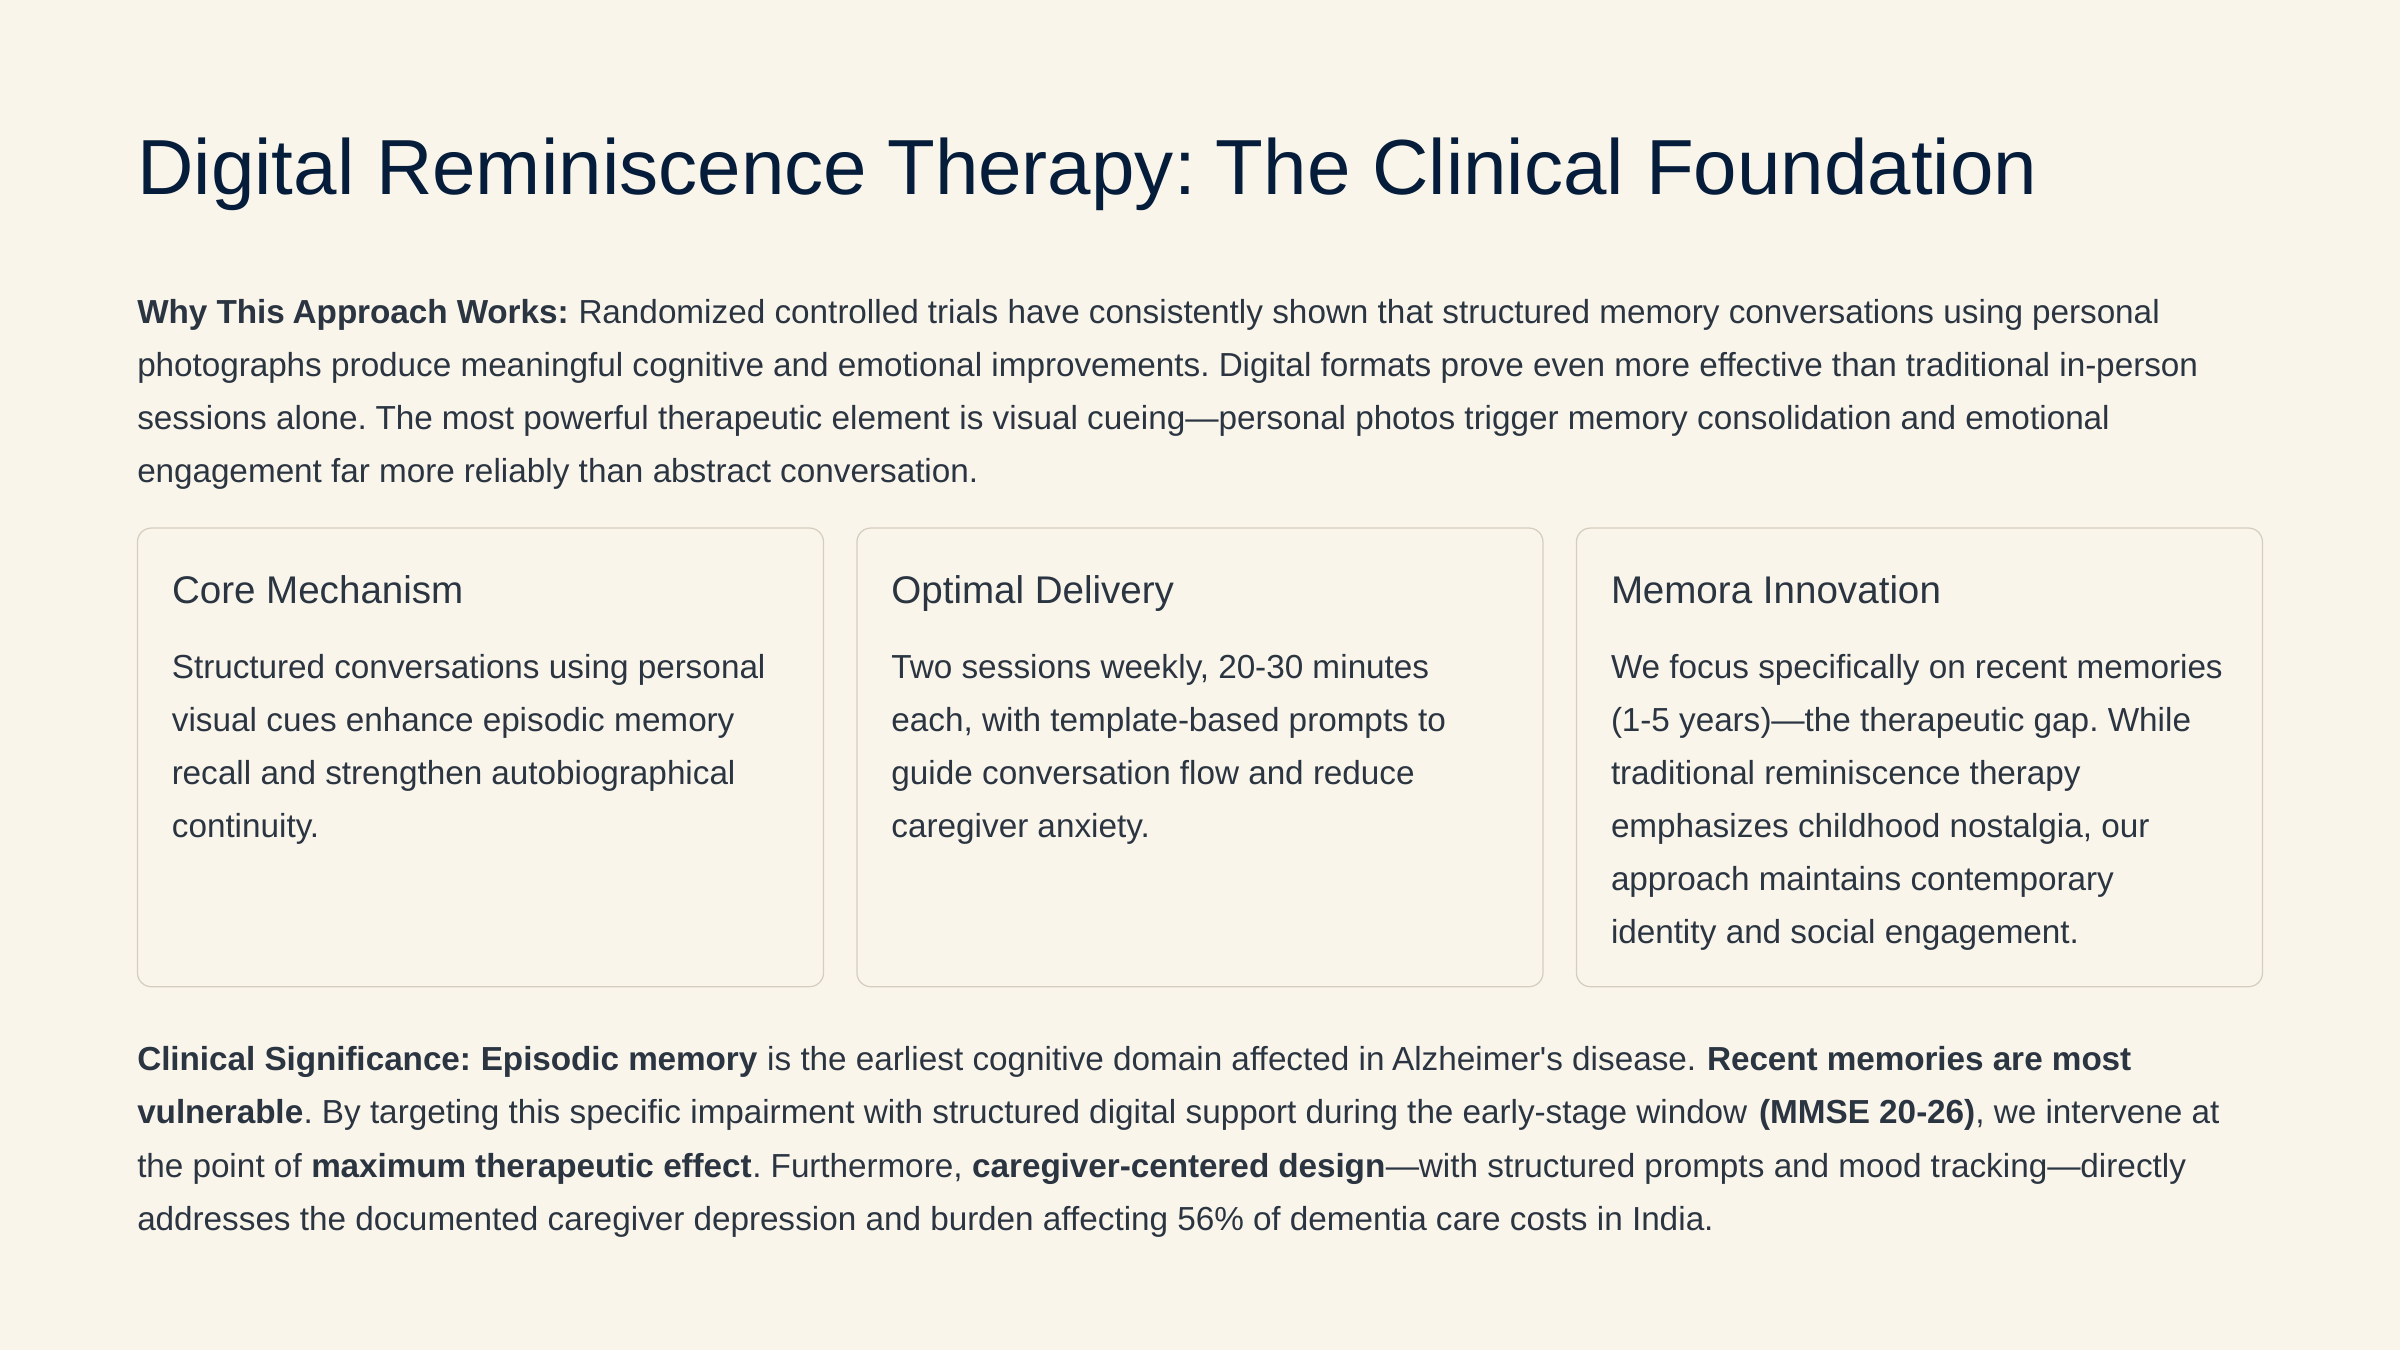

Digital Reminiscence Therapy: The Clinical Foundation
Why This Approach Works: Randomized controlled trials have consistently shown that structured memory conversations using personal photographs produce meaningful cognitive and emotional improvements. Digital formats prove even more effective than traditional in-person sessions alone. The most powerful therapeutic element is visual cueing—personal photos trigger memory consolidation and emotional engagement far more reliably than abstract conversation.

Core Mechanism
Optimal Delivery
Memora Innovation
Structured conversations using personal visual cues enhance episodic memory recall and strengthen autobiographical continuity.
Two sessions weekly, 20-30 minutes each, with template-based prompts to guide conversation flow and reduce caregiver anxiety.
We focus specifically on recent memories (1-5 years)—the therapeutic gap. While traditional reminiscence therapy emphasizes childhood nostalgia, our approach maintains contemporary identity and social engagement.
Clinical Significance: Episodic memory is the earliest cognitive domain affected in Alzheimer's disease. Recent memories are most vulnerable. By targeting this specific impairment with structured digital support during the early-stage window (MMSE 20-26), we intervene at the point of maximum therapeutic effect. Furthermore, caregiver-centered design—with structured prompts and mood tracking—directly addresses the documented caregiver depression and burden affecting 56% of dementia care costs in India.